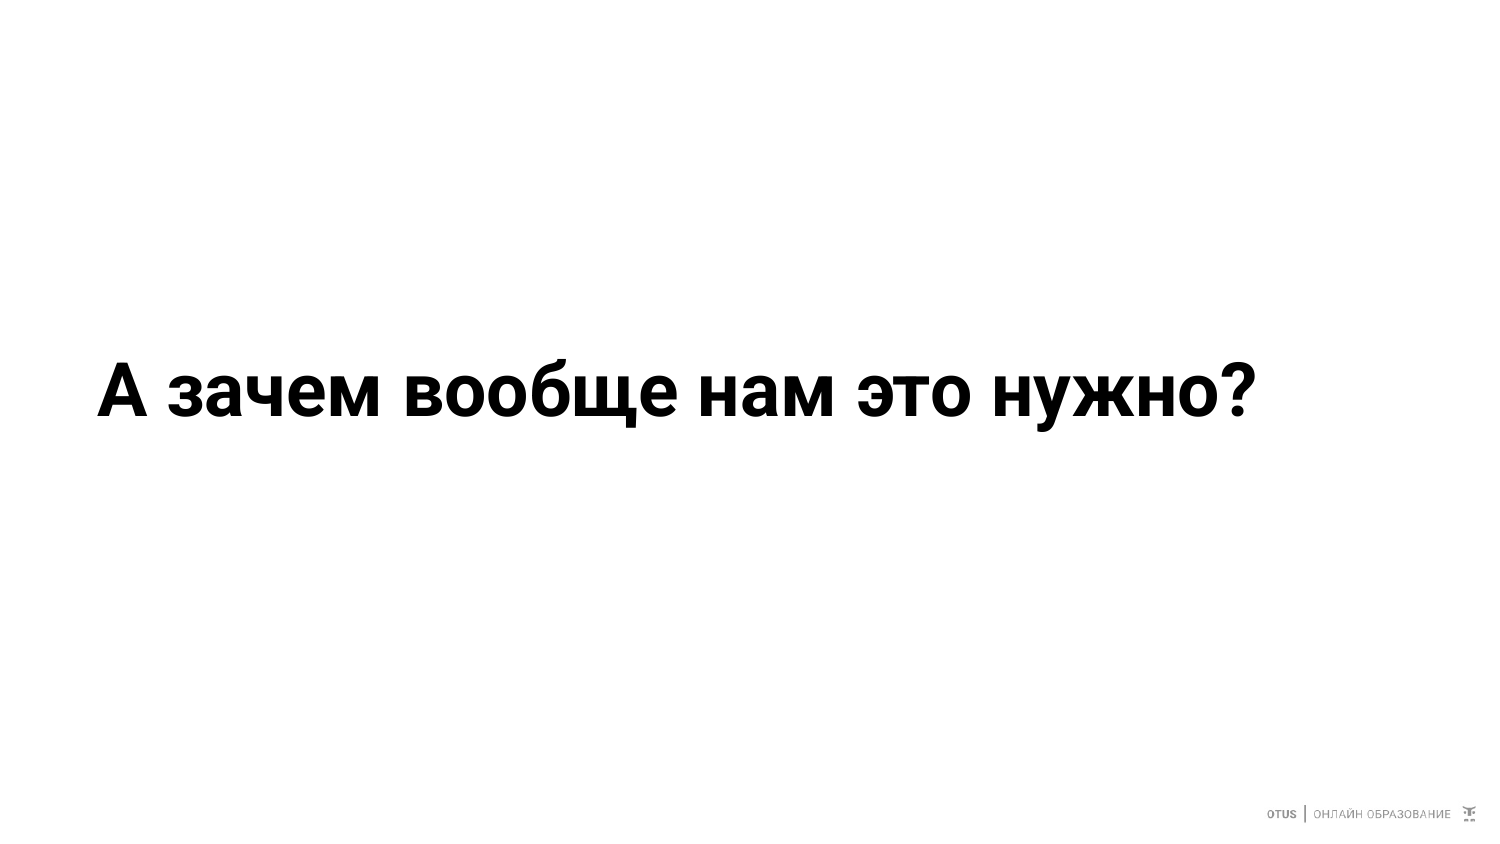

# А зачем вообще нам это нужно?